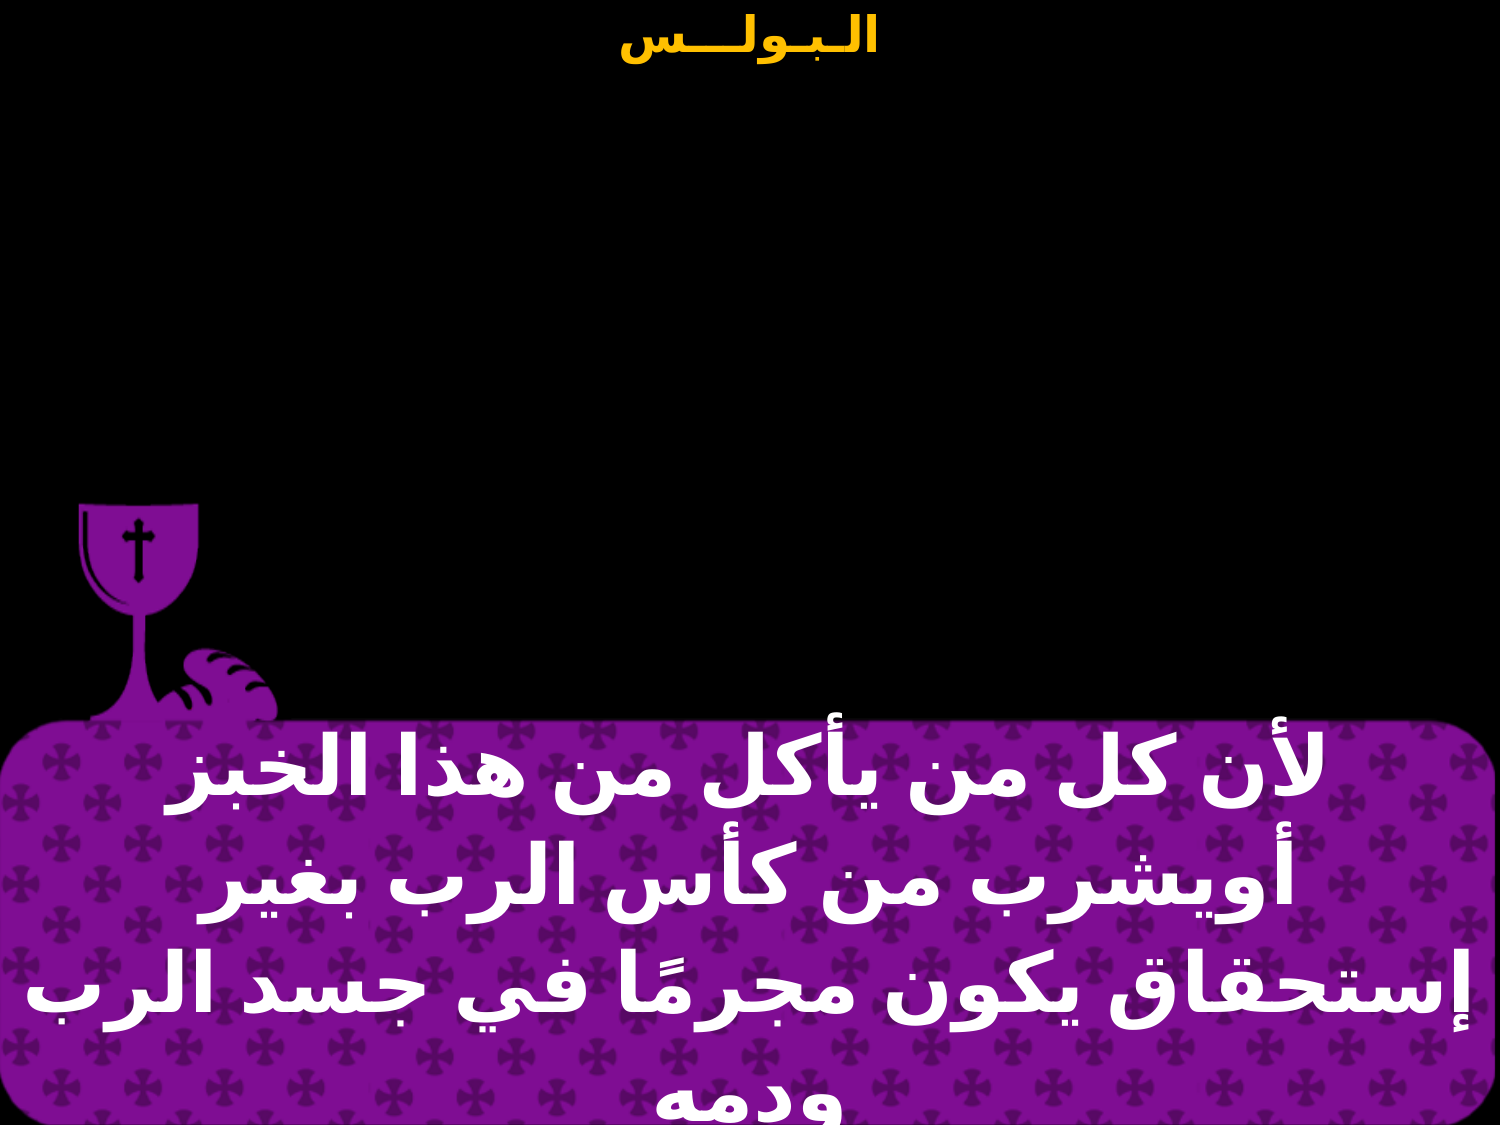

| لأن كل من يأكل من هذا الخبز أويشرب من كأس الرب بغير إستحقاق يكون مجرمًا في جسد الرب ودمه |
| --- |